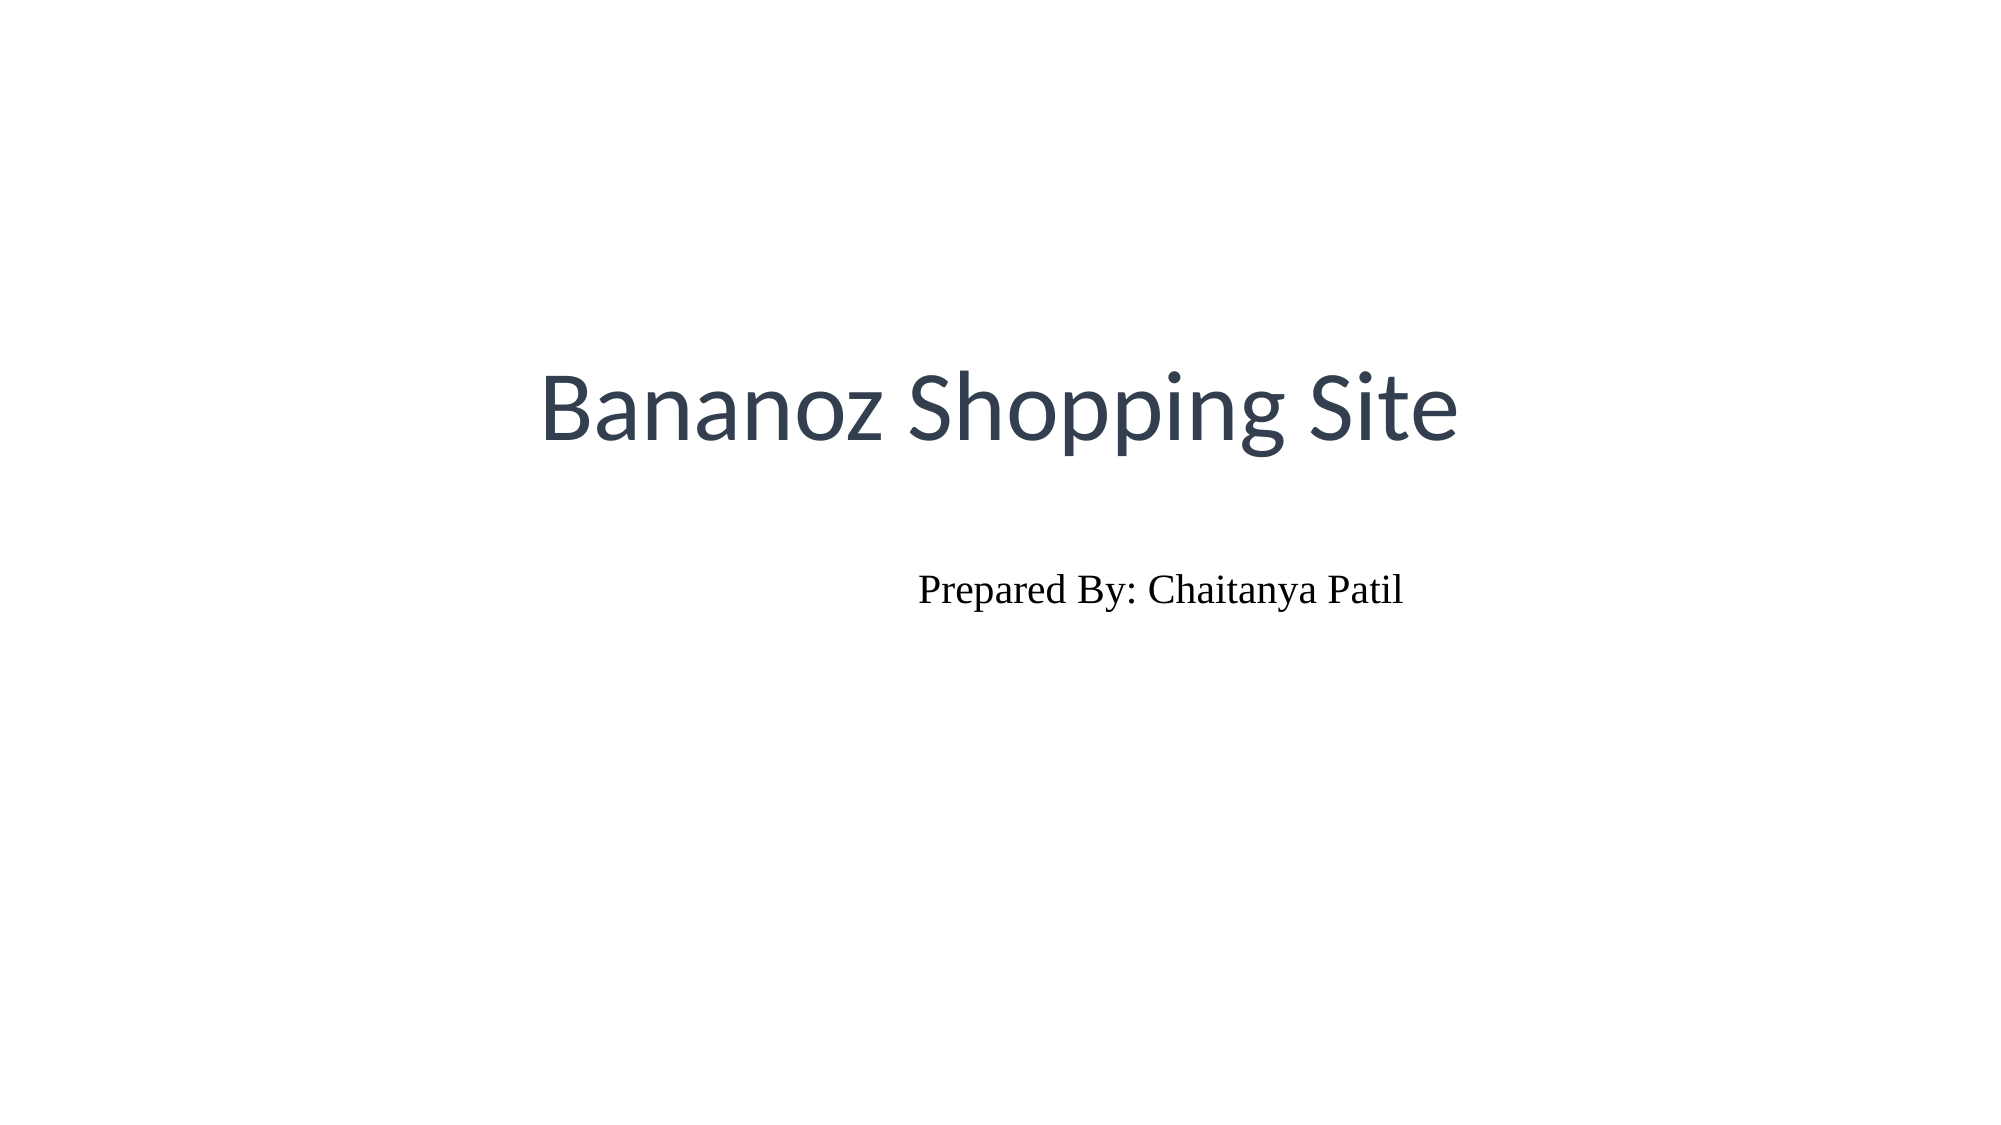

# Bananoz Shopping Site
		Prepared By: Chaitanya Patil